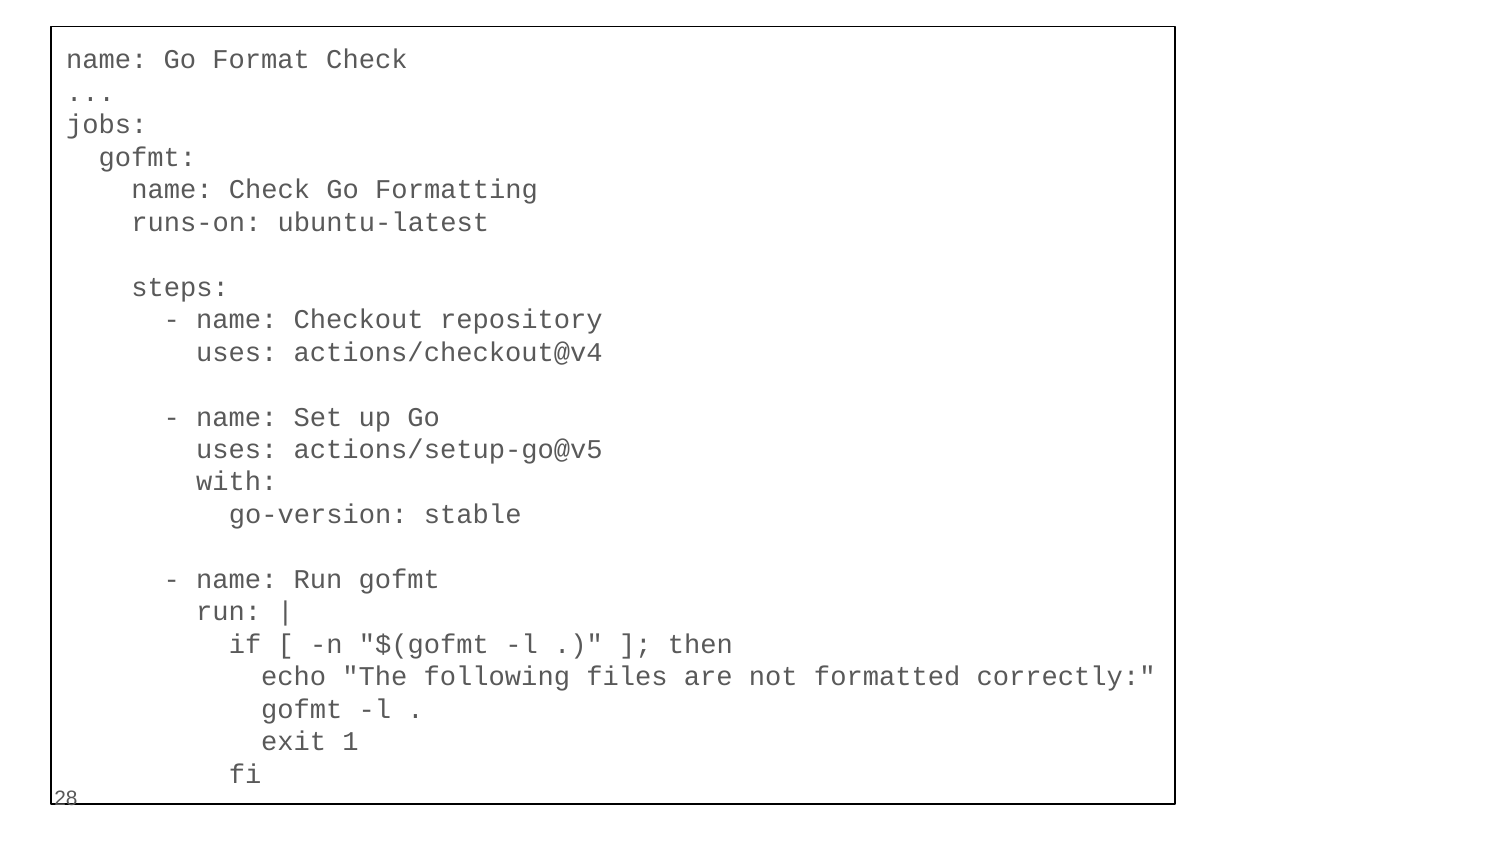

name: Go Format Check
...
jobs:
  gofmt:
    name: Check Go Formatting
    runs-on: ubuntu-latest

    steps:
      - name: Checkout repository
        uses: actions/checkout@v4

      - name: Set up Go
        uses: actions/setup-go@v5
        with:
          go-version: stable

      - name: Run gofmt
        run: |
          if [ -n "$(gofmt -l .)" ]; then
            echo "The following files are not formatted correctly:"
            gofmt -l .
            exit 1
          fi

28